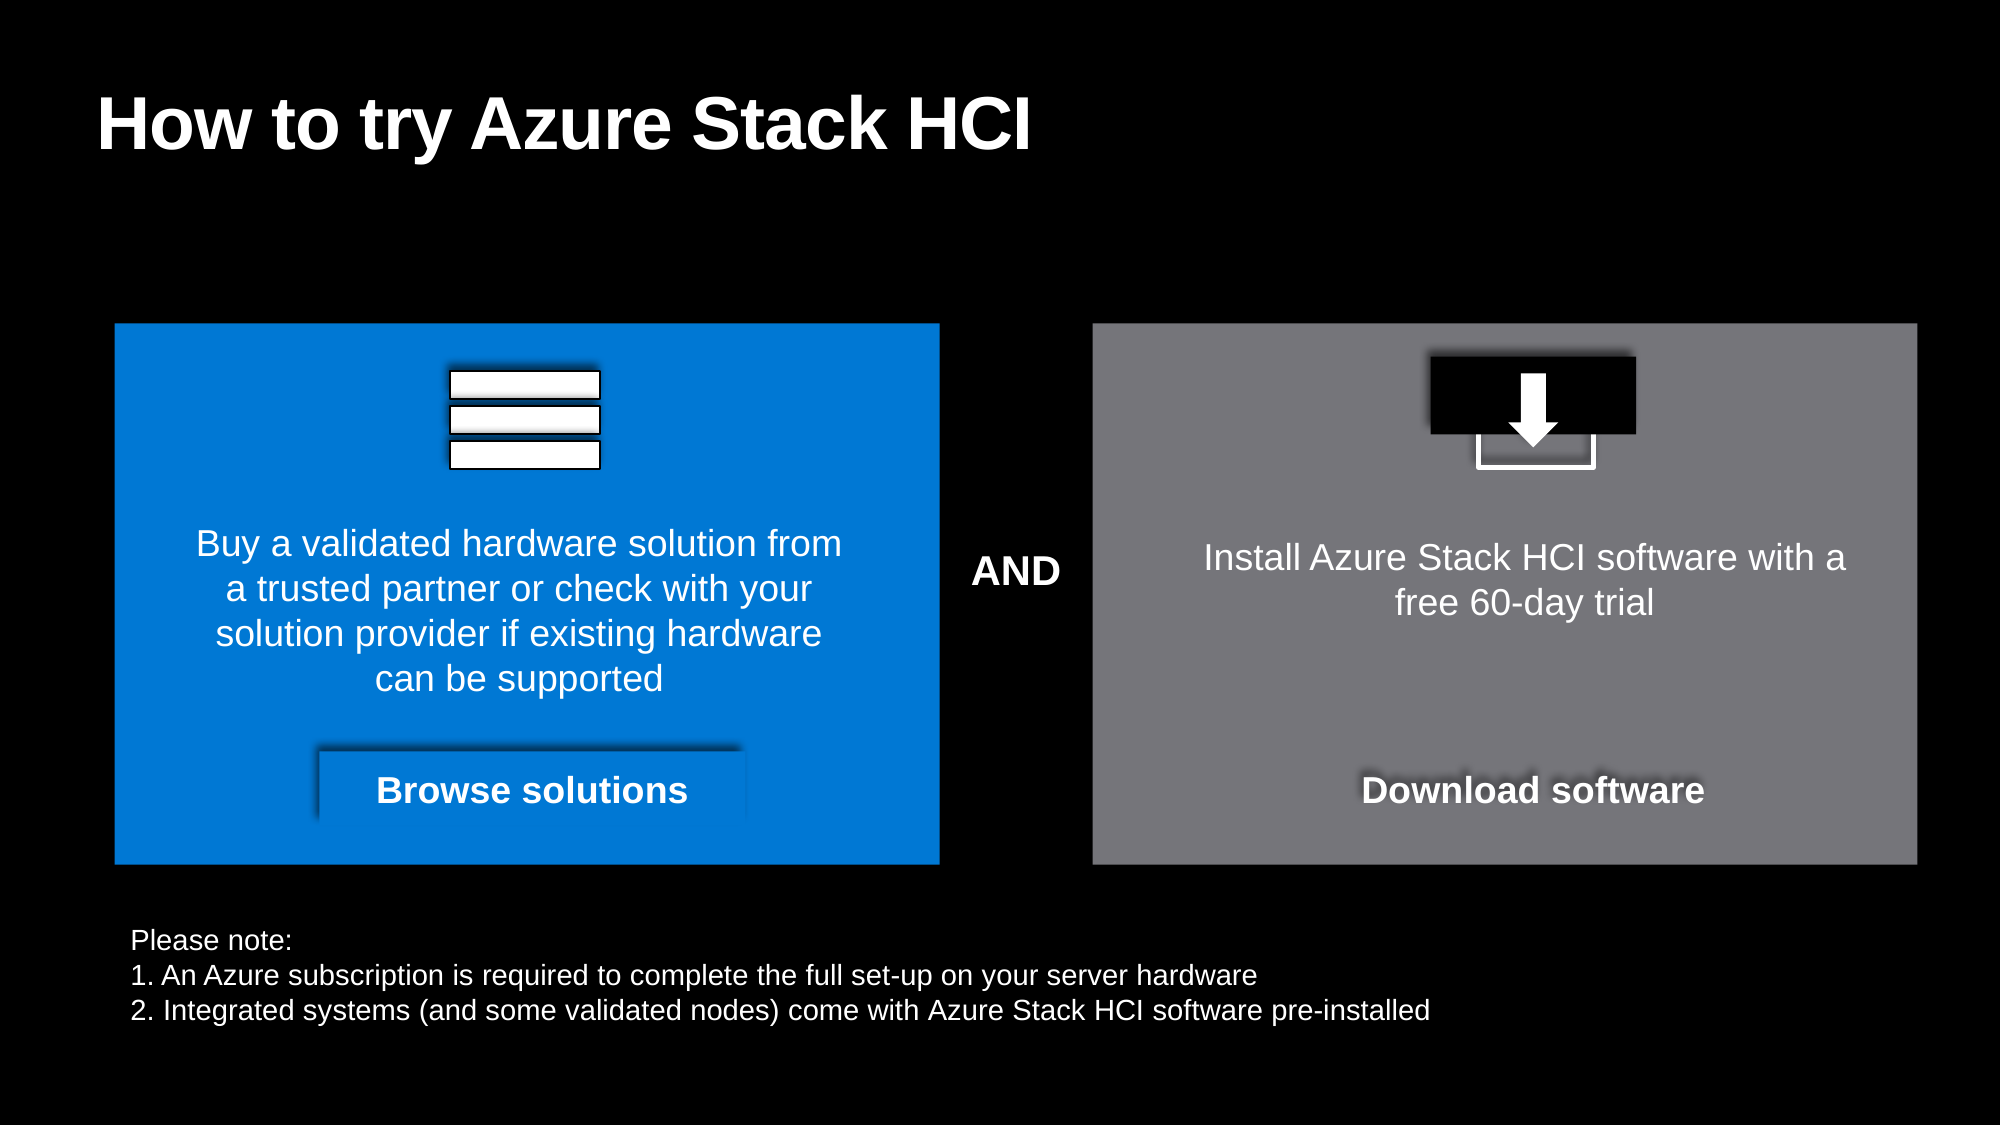

# How to try Azure Stack HCI

Buy a validated hardware solution from a trusted partner or check with your solution provider if existing hardware can be supported
Install Azure Stack HCI software with a free 60-day trial
AND
Browse solutions
Download software
Please note:
1. An Azure subscription is required to complete the full set-up on your server hardware
2. Integrated systems (and some validated nodes) come with Azure Stack HCI software pre-installed